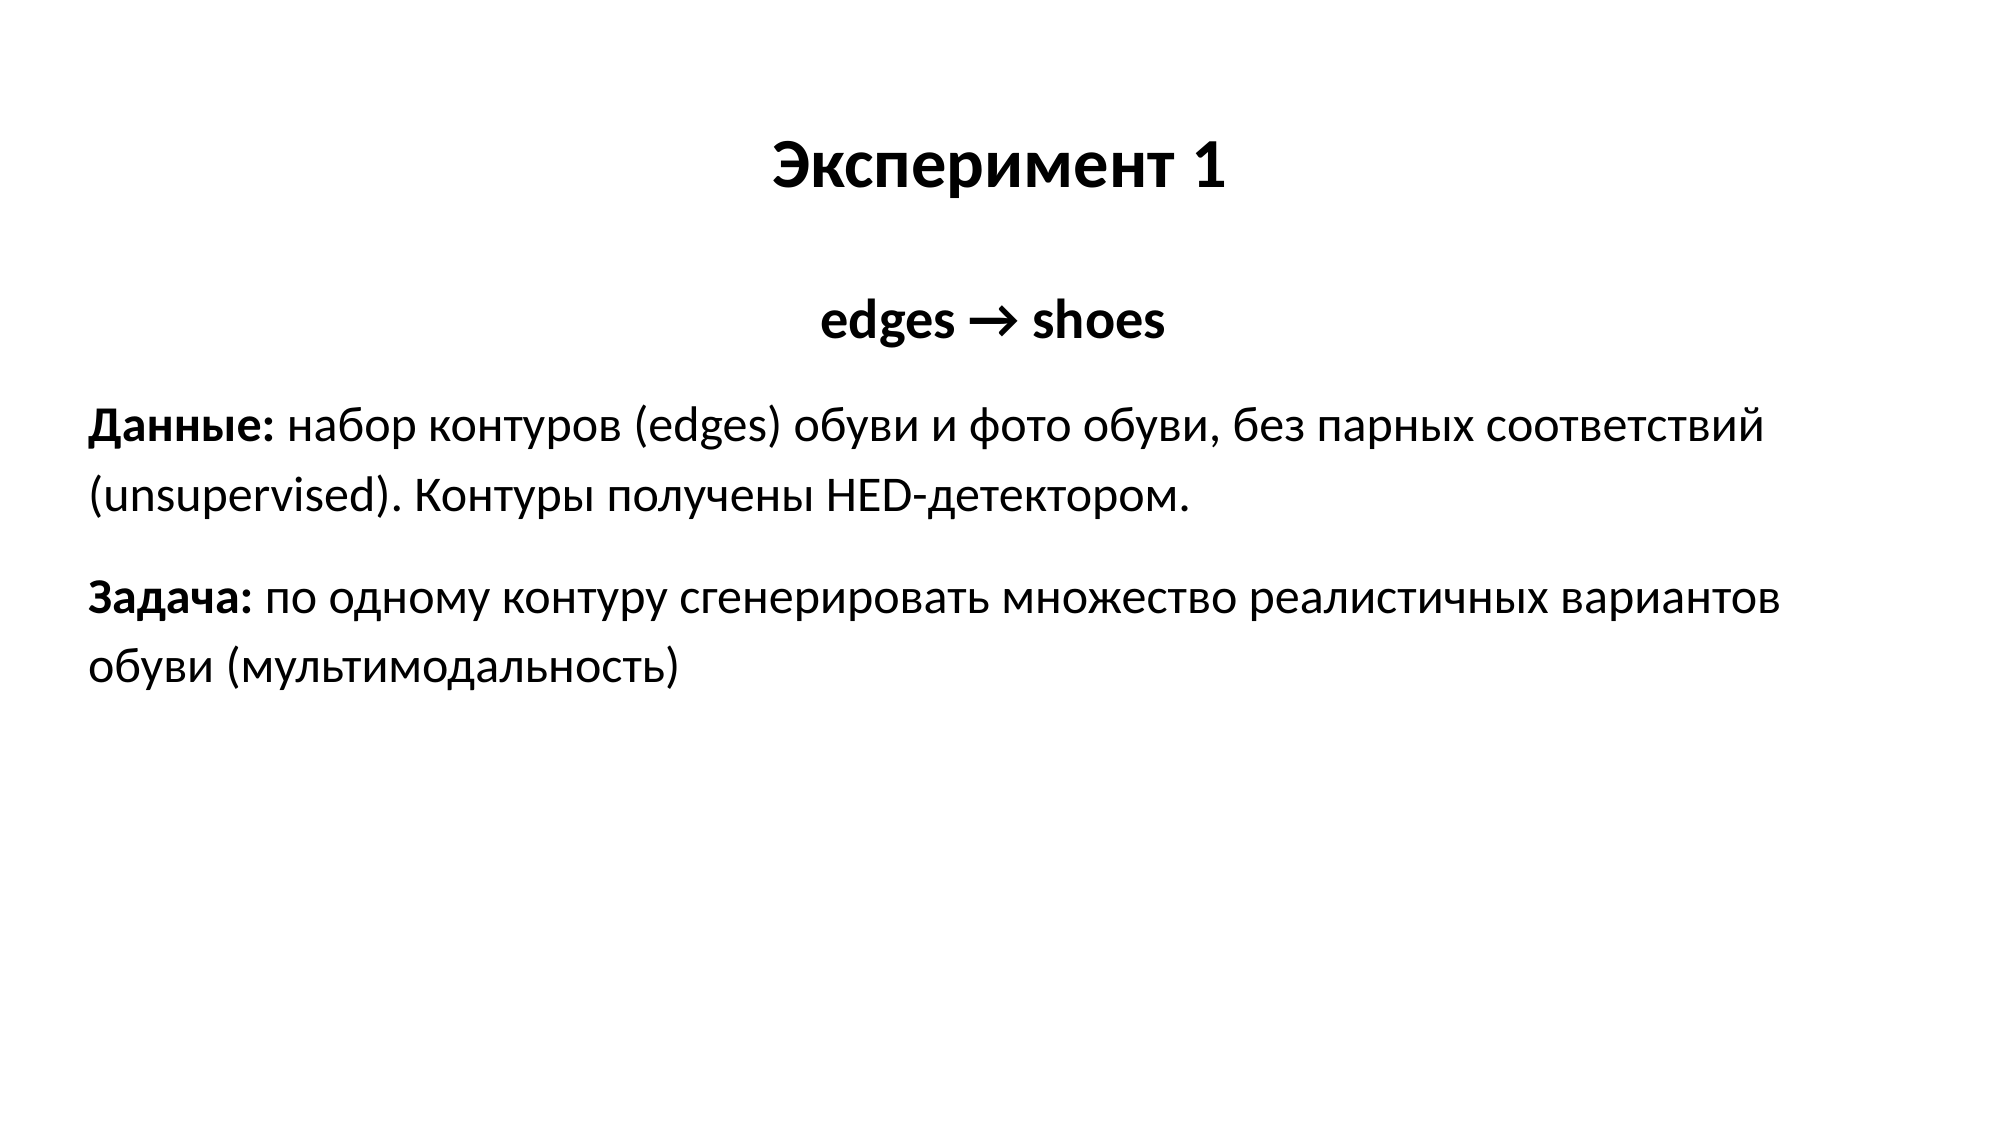

# Эксперимент 1
edges → shoes
Данные: набор контуров (edges) обуви и фото обуви, без парных соответствий (unsupervised). Контуры получены HED-детектором.
Задача: по одному контуру сгенерировать множество реалистичных вариантов обуви (мультимодальность)